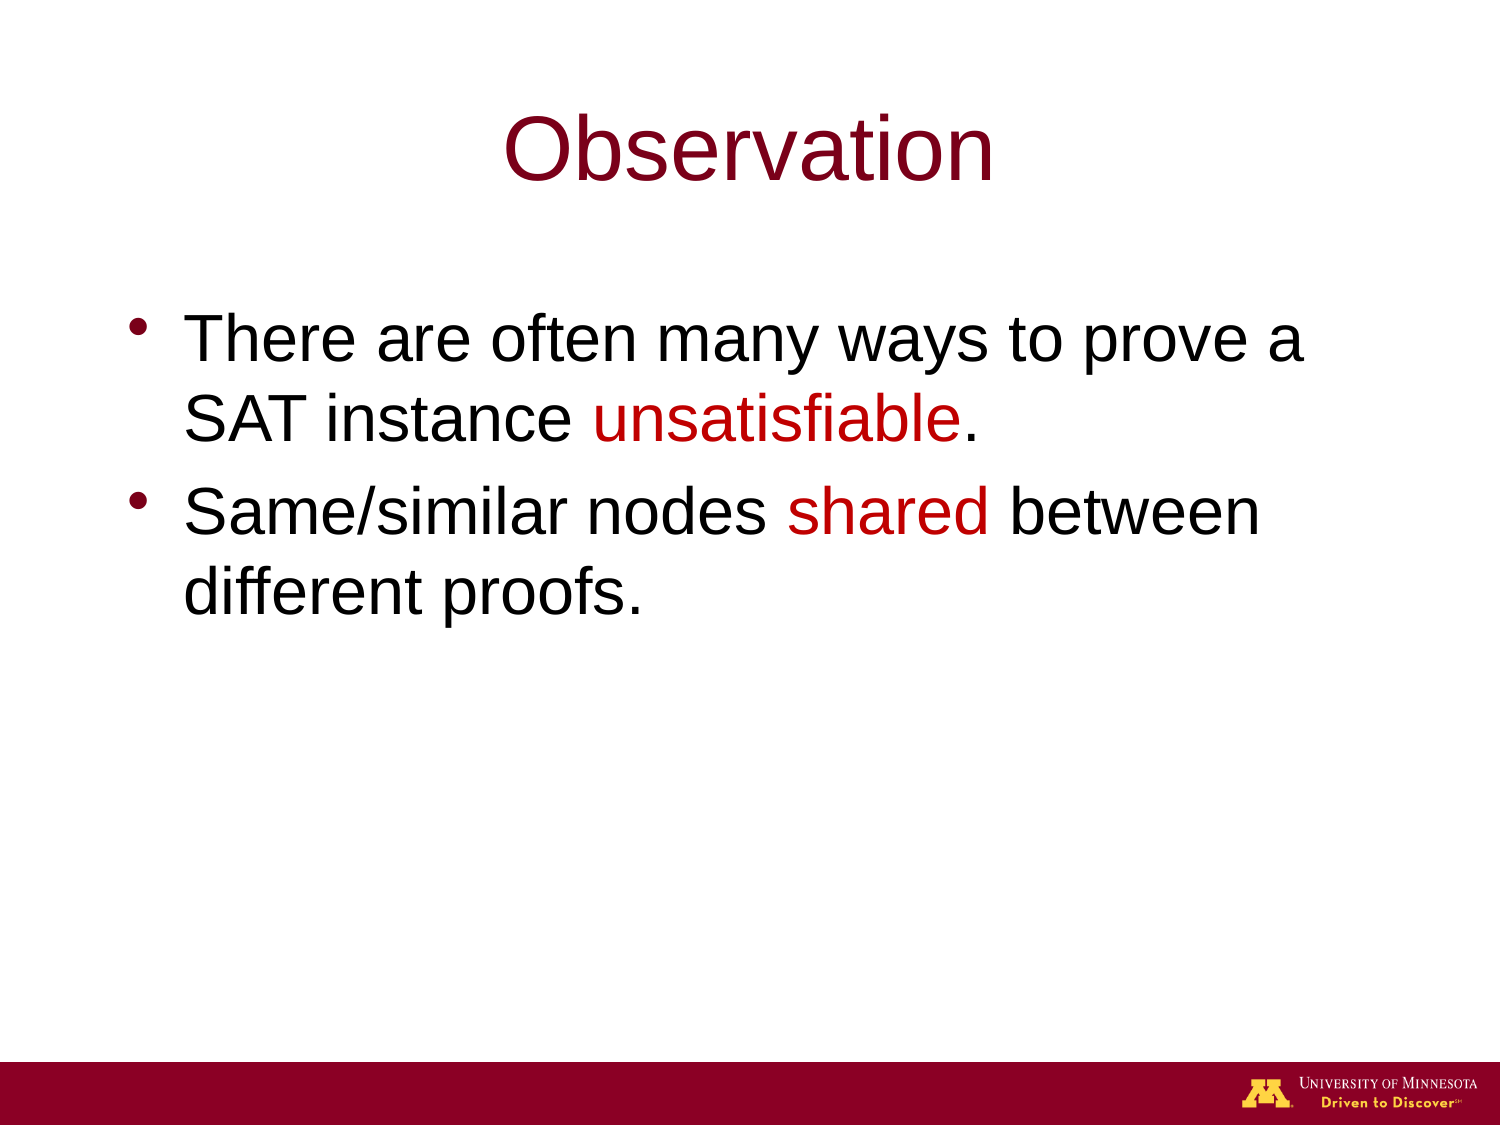

# Observation
There are often many ways to prove a SAT instance unsatisfiable.
Same/similar nodes shared between different proofs.